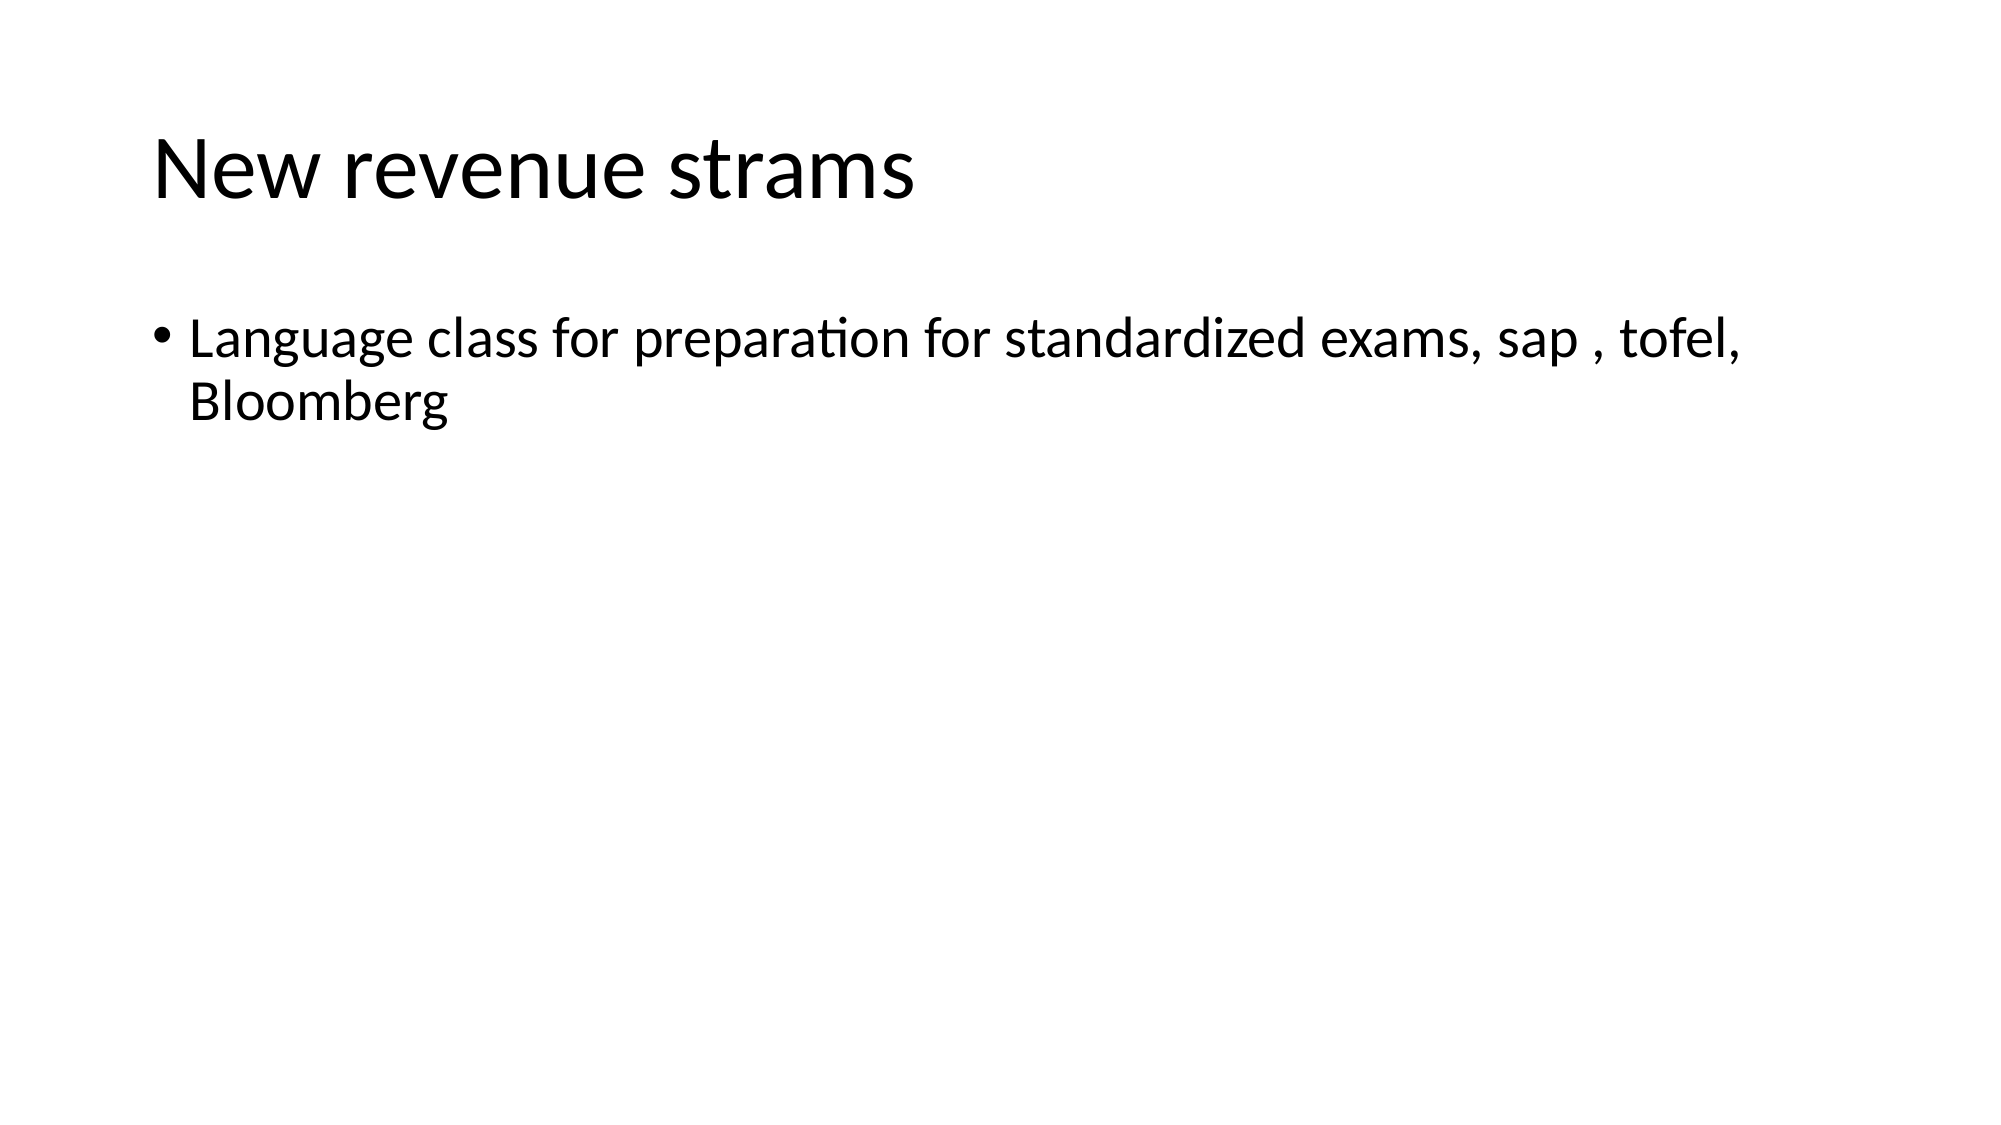

# New revenue strams
Language class for preparation for standardized exams, sap , tofel, Bloomberg